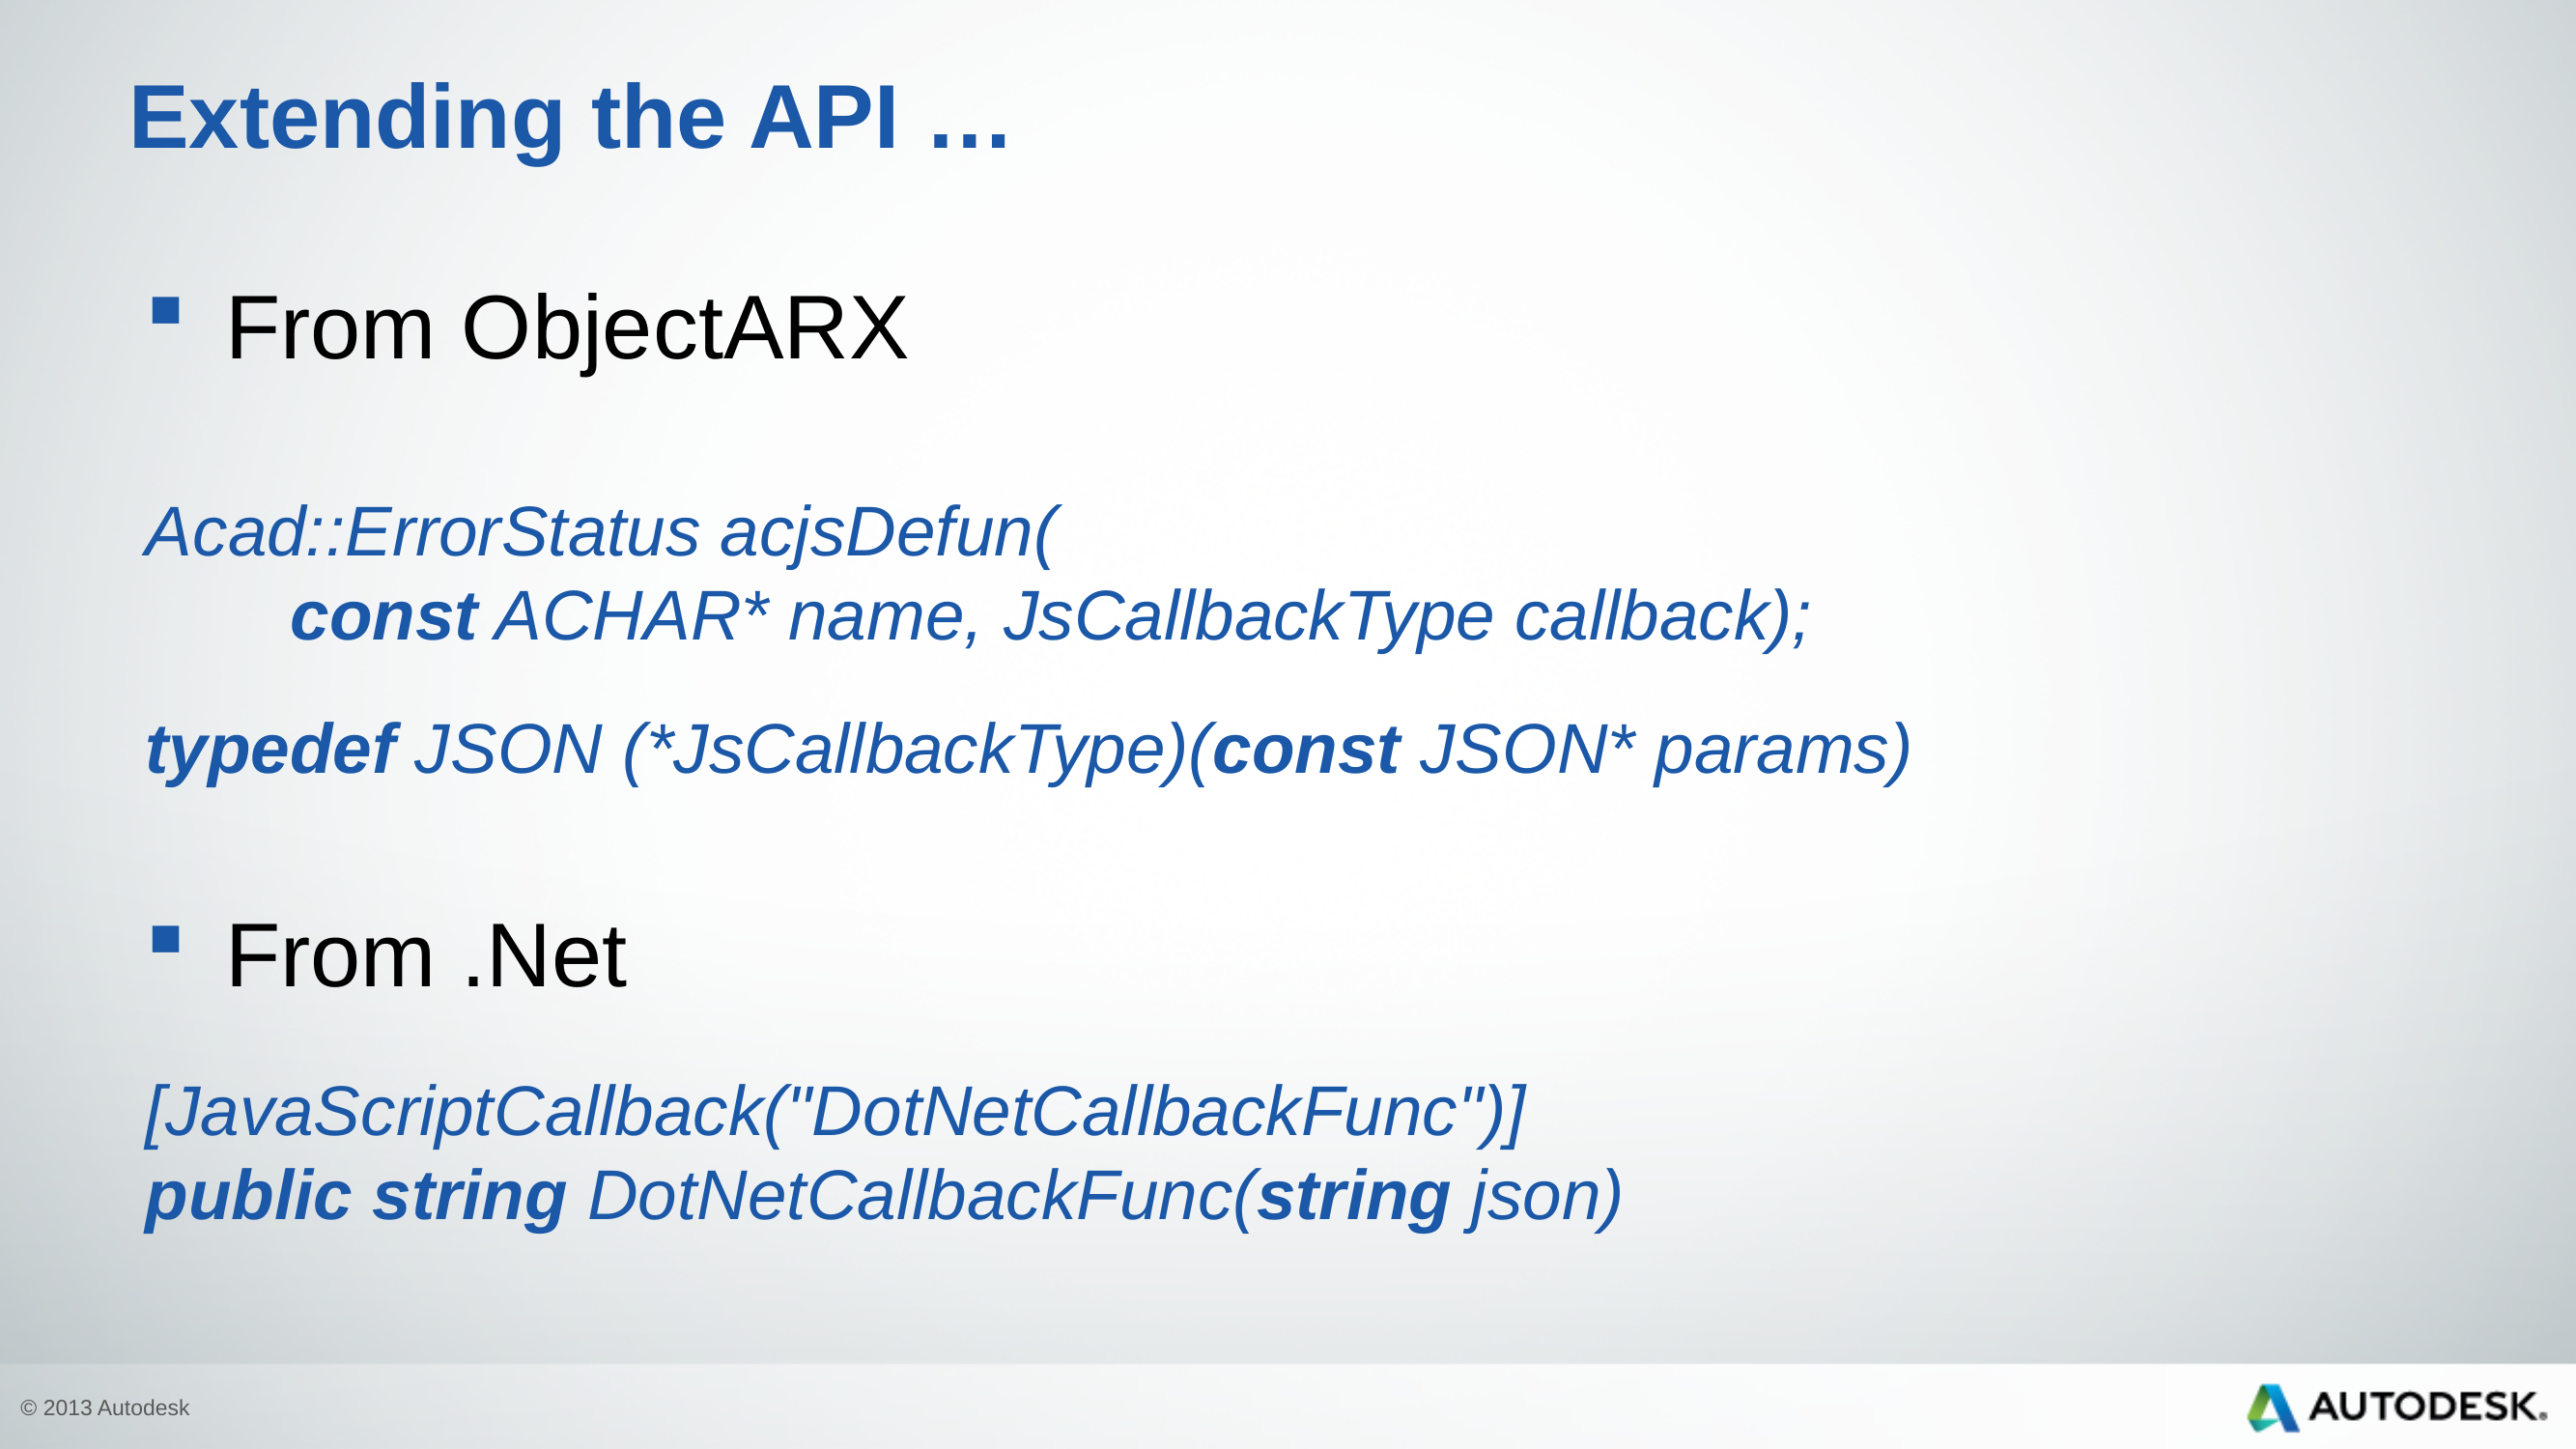

# Extending the API …
From ObjectARX

Acad::ErrorStatus acjsDefun(
	const ACHAR* name, JsCallbackType callback);

typedef JSON (*JsCallbackType)(const JSON* params)

From .Net

[JavaScriptCallback("DotNetCallbackFunc")]
public string DotNetCallbackFunc(string json)